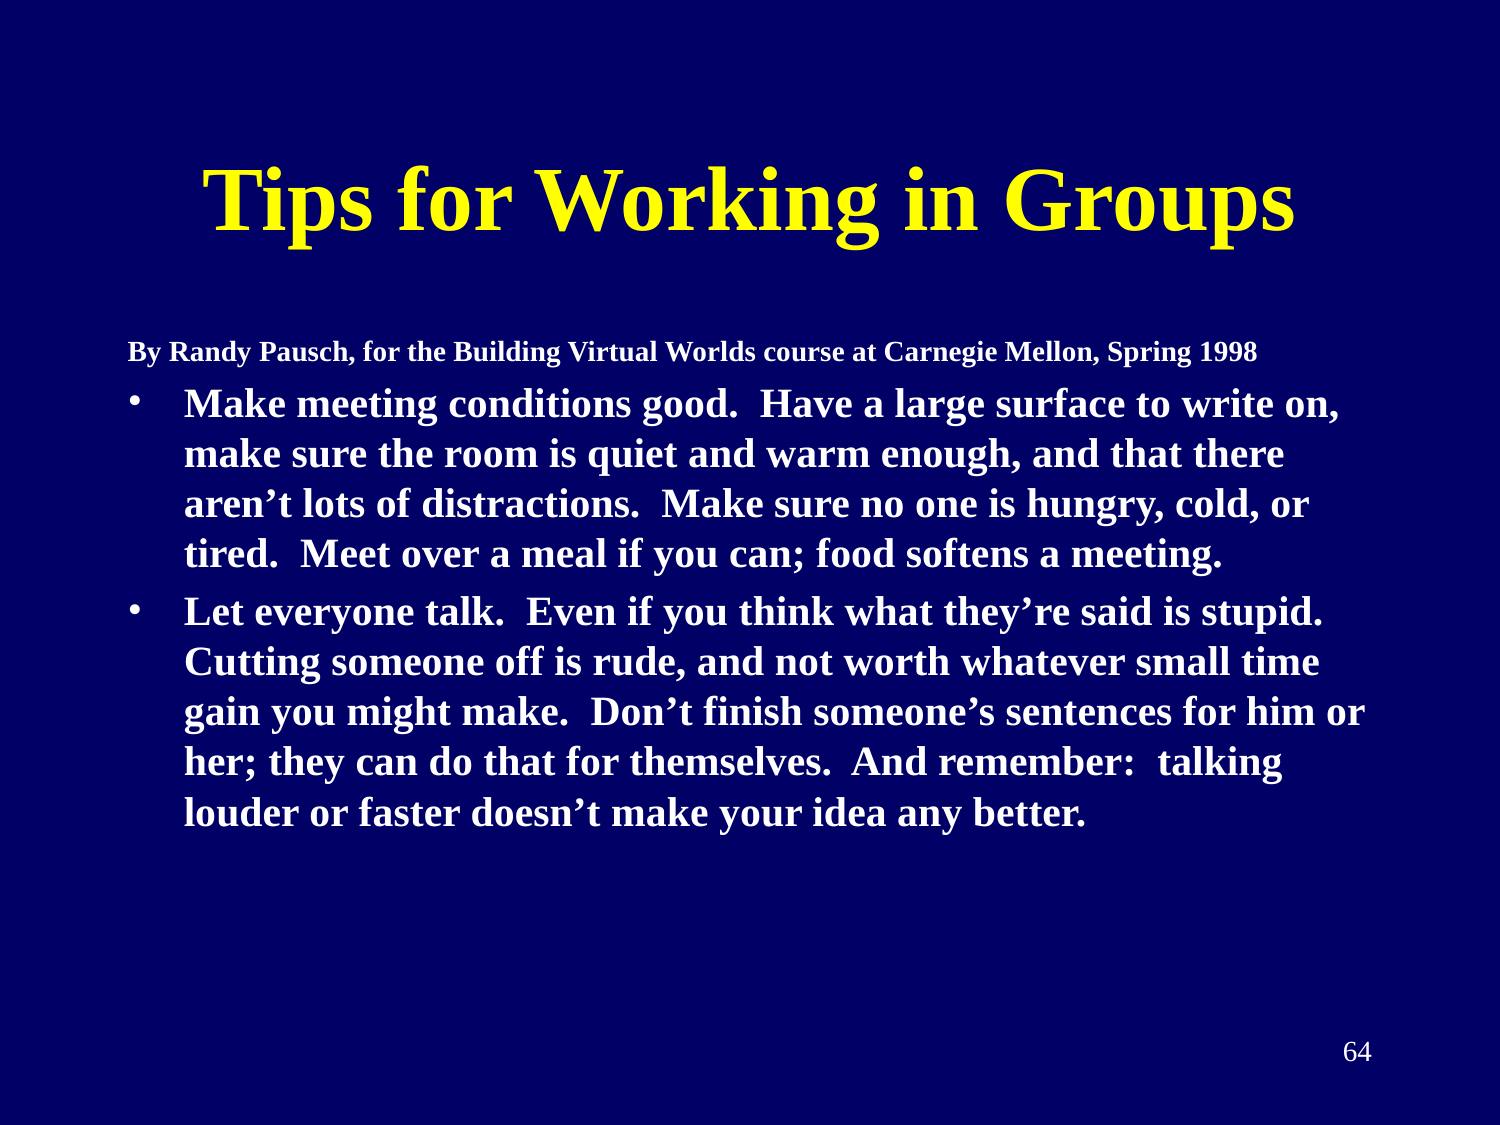

# Tips for Working in Groups
By Randy Pausch, for the Building Virtual Worlds course at Carnegie Mellon, Spring 1998
Make meeting conditions good.  Have a large surface to write on, make sure the room is quiet and warm enough, and that there aren’t lots of distractions.  Make sure no one is hungry, cold, or tired.  Meet over a meal if you can; food softens a meeting.
Let everyone talk.  Even if you think what they’re said is stupid.  Cutting someone off is rude, and not worth whatever small time gain you might make.  Don’t finish someone’s sentences for him or her; they can do that for themselves.  And remember:  talking louder or faster doesn’t make your idea any better.
64